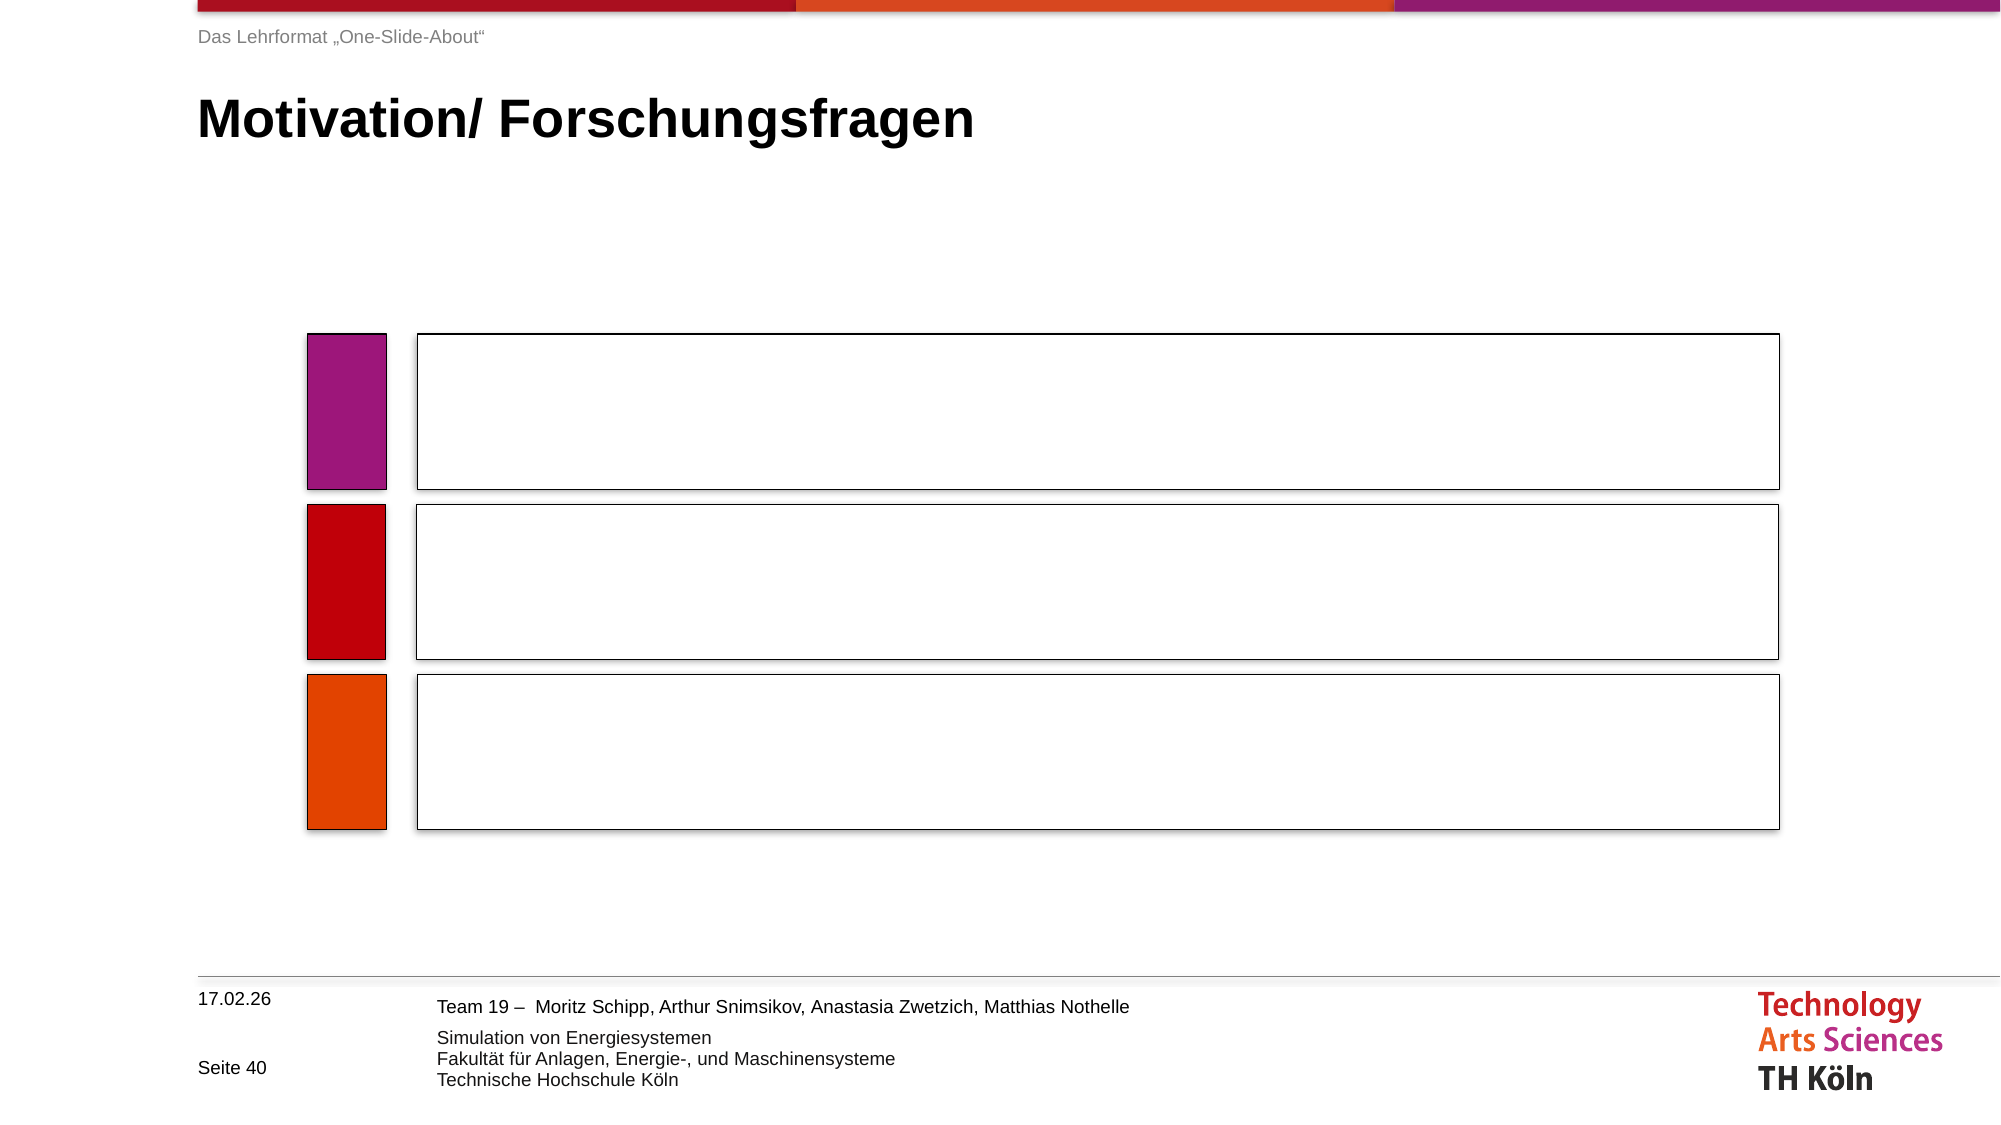

Das Lehrformat „One-Slide-About“

# Motivation/ Forschungsfragen

17.02.26
Seite 40